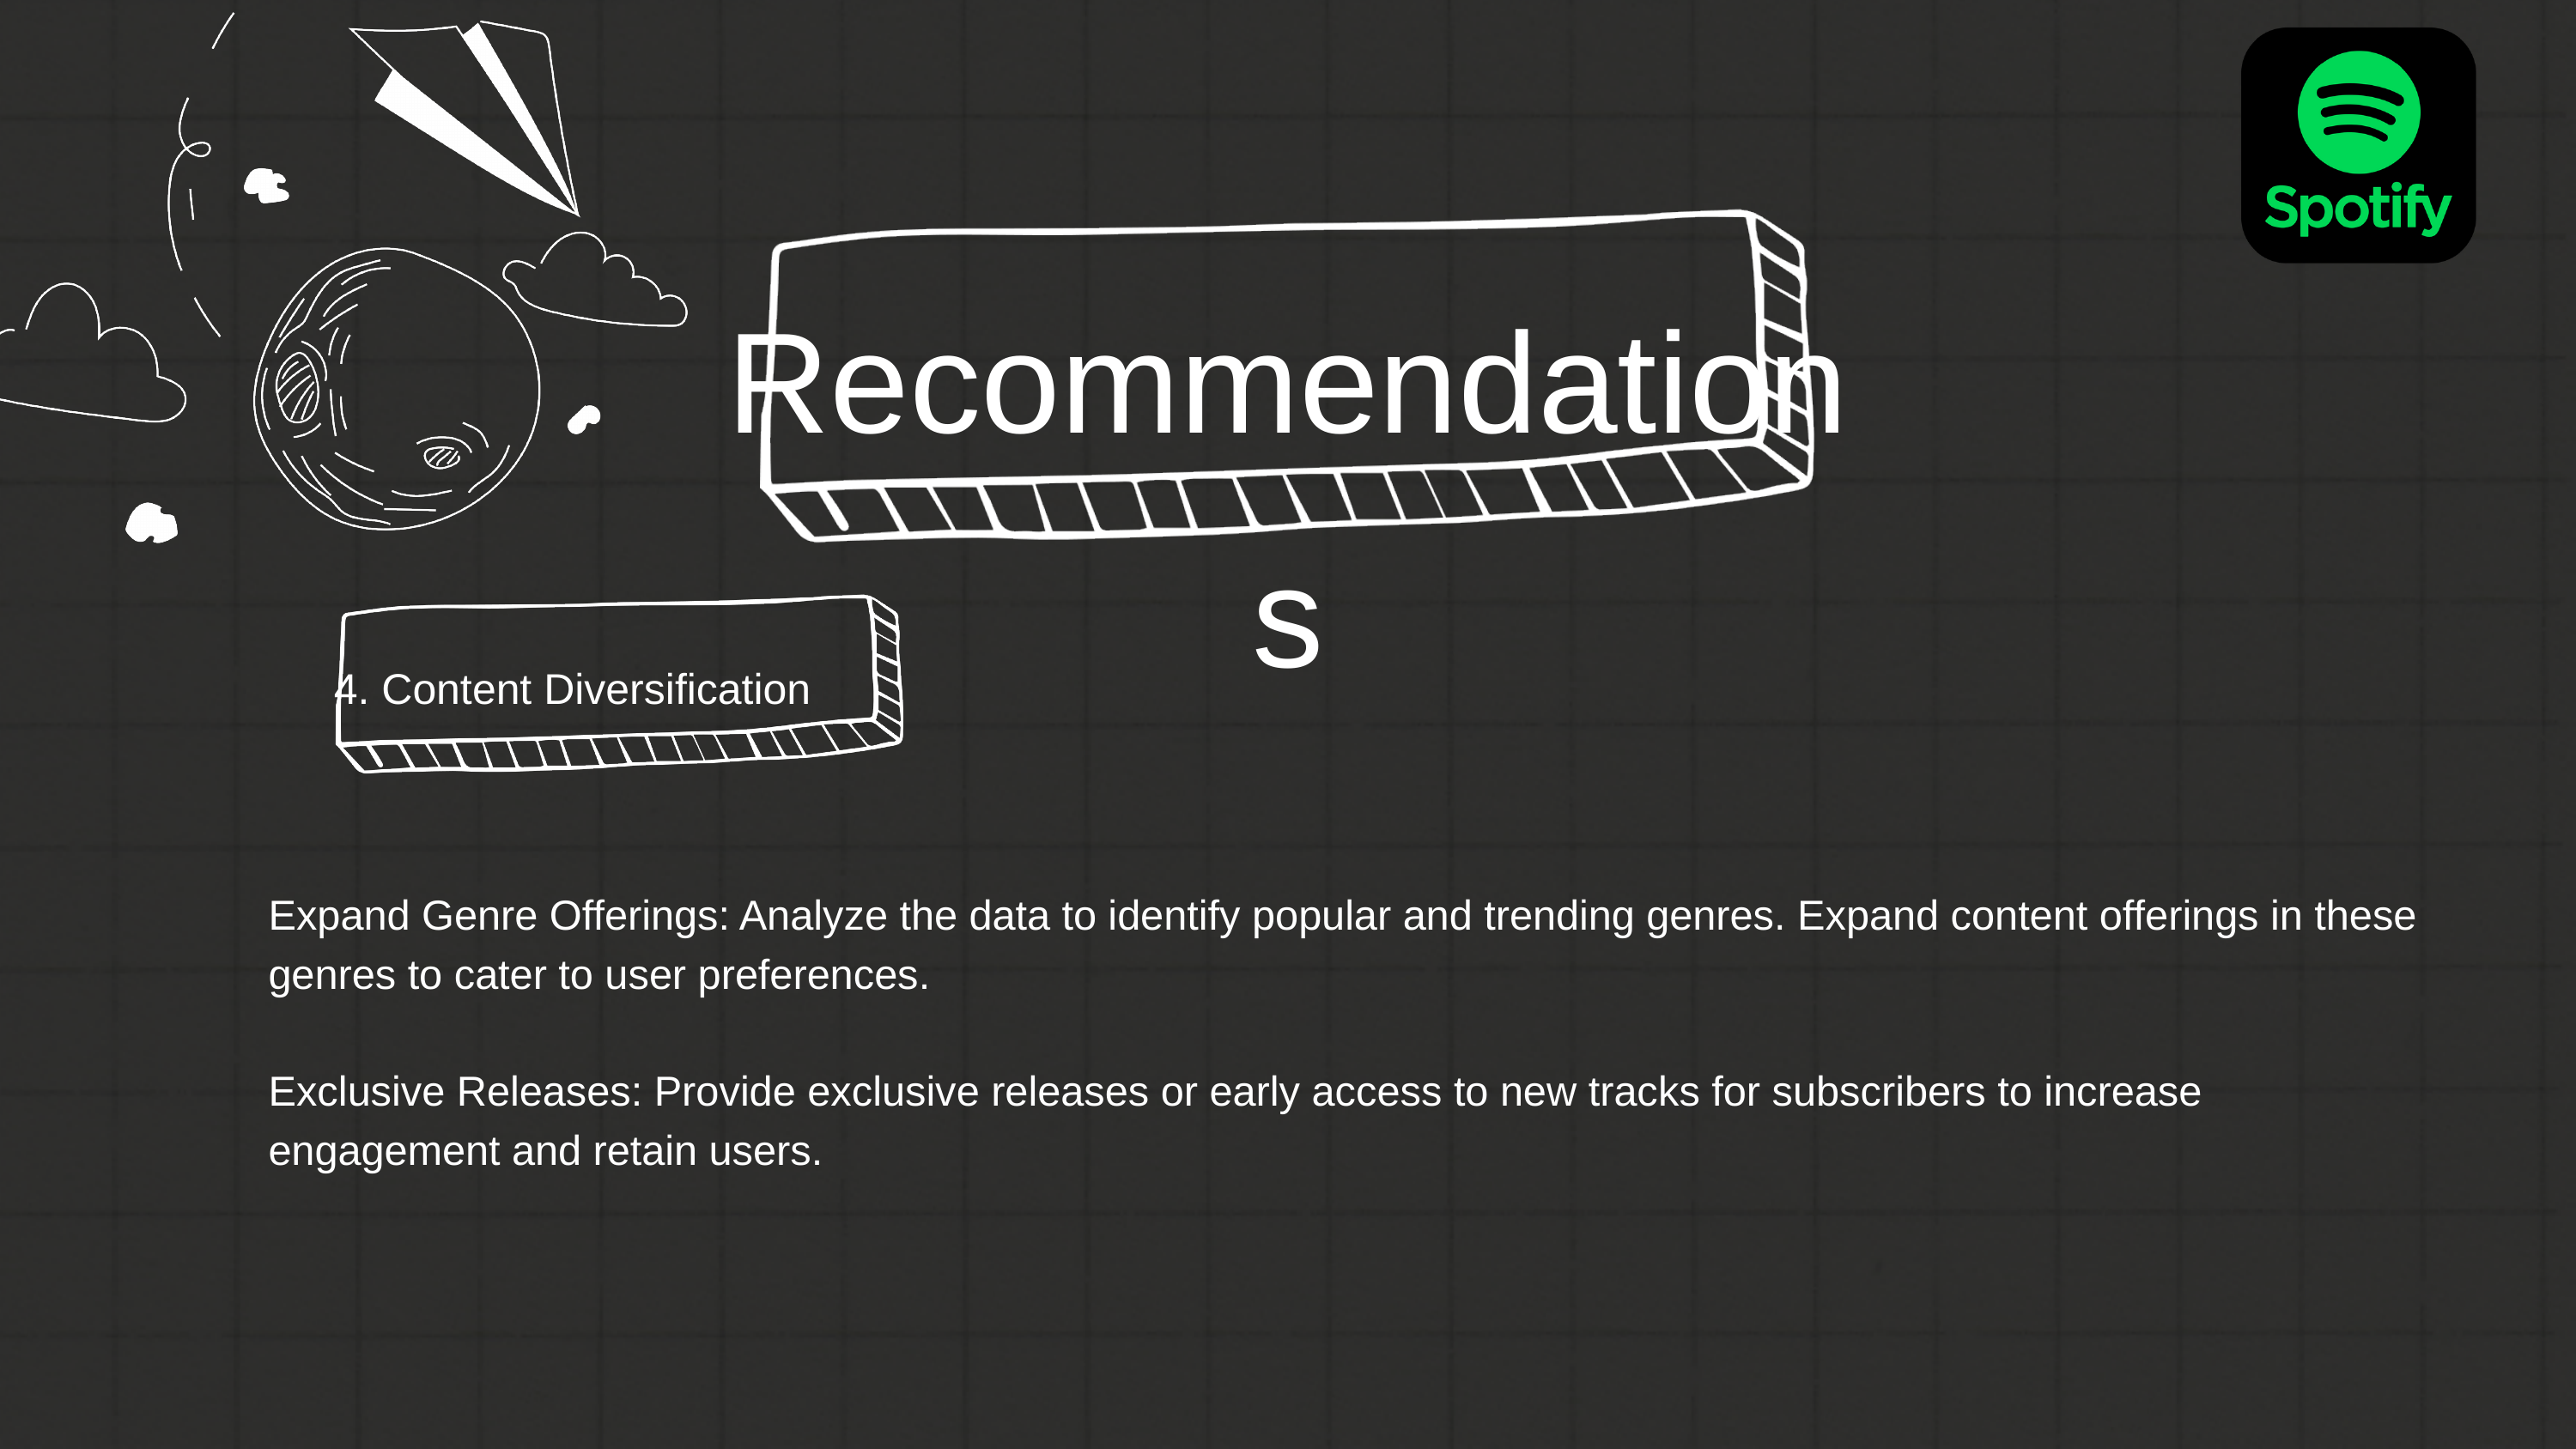

Recommendations

4. Content Diversification

Expand Genre Offerings: Analyze the data to identify popular and trending genres. Expand content offerings in these genres to cater to user preferences.

Exclusive Releases: Provide exclusive releases or early access to new tracks for subscribers to increase engagement and retain users.